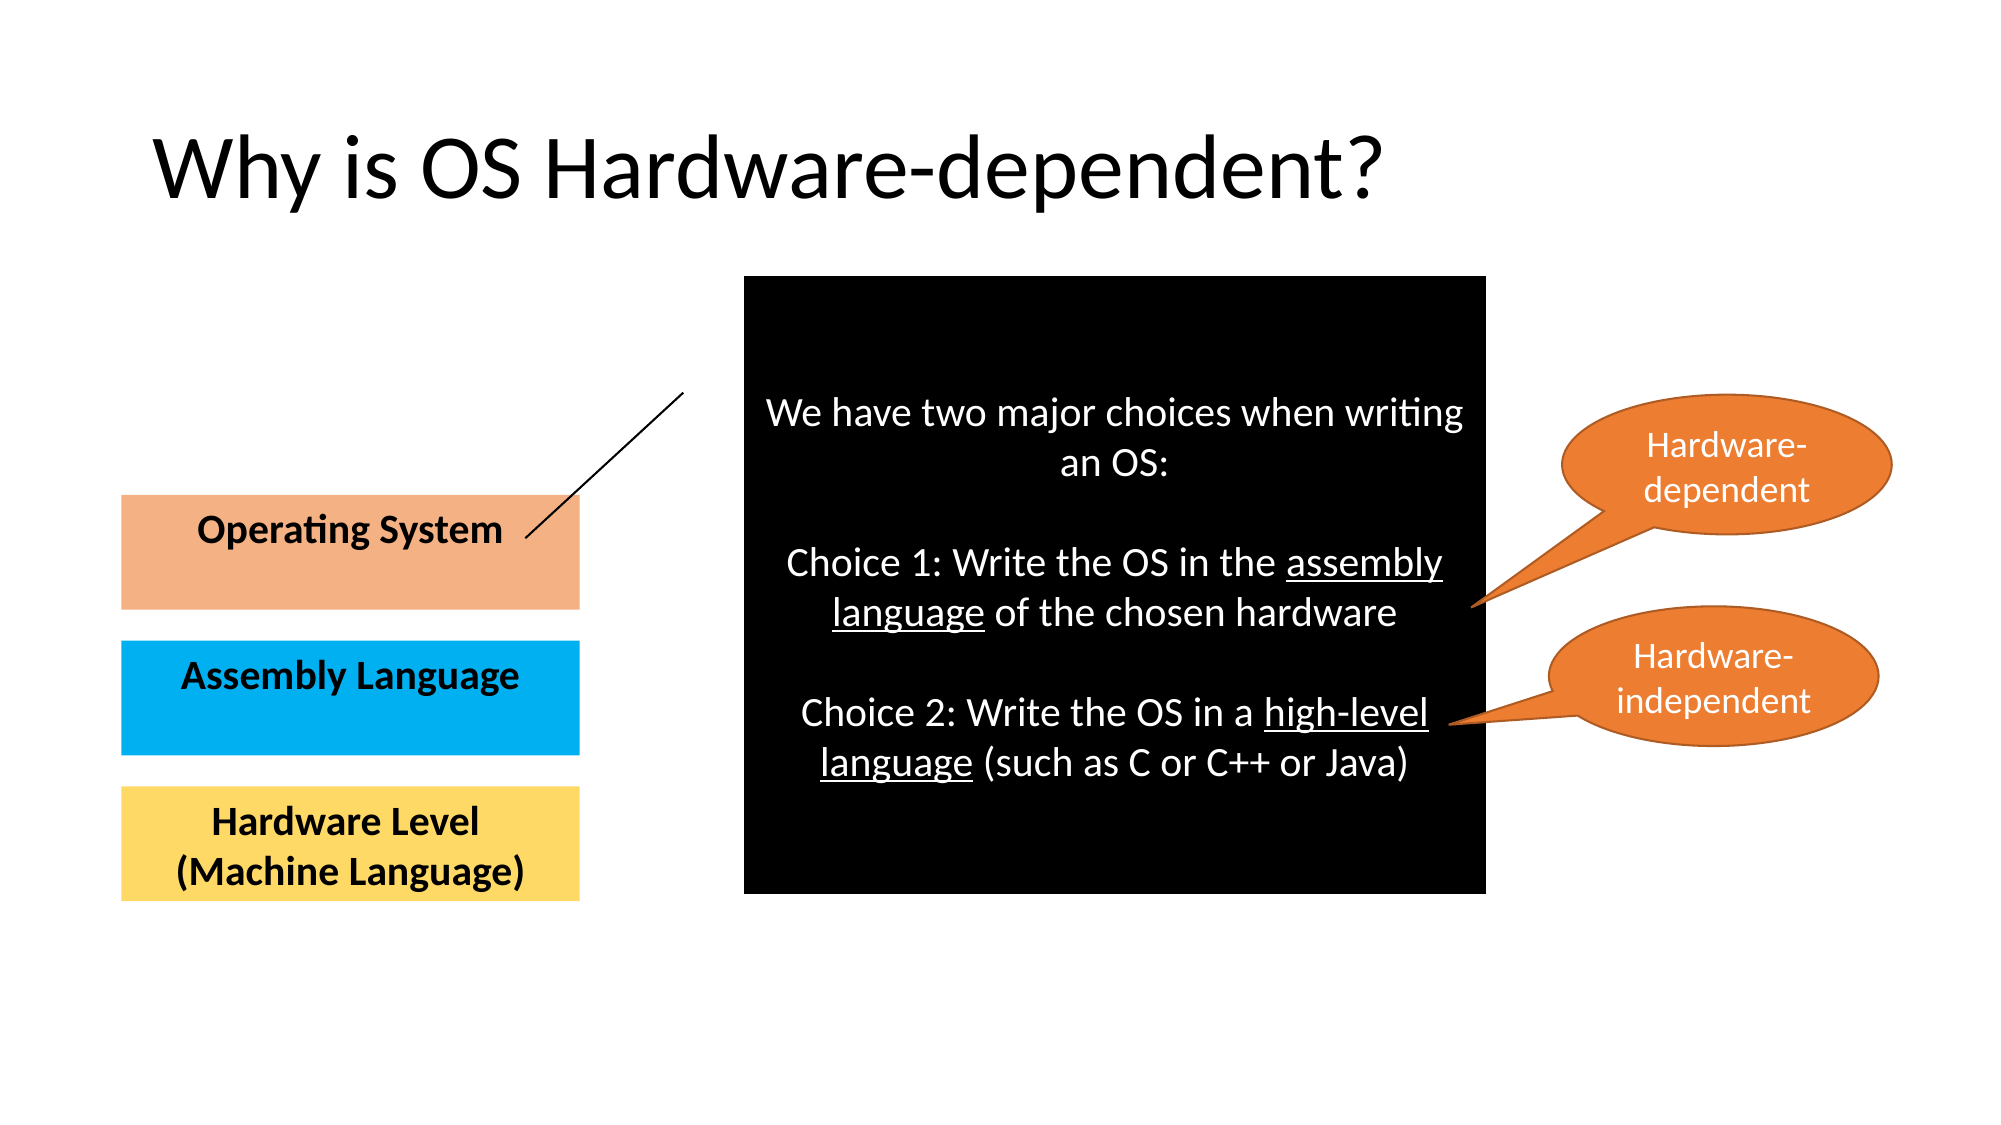

# Why is OS Hardware-dependent?
We have two major choices when writing an OS:

Choice 1: Write the OS in the assembly language of the chosen hardware

Choice 2: Write the OS in a high-level language (such as C or C++ or Java)

Hardware-dependent
Operating System

Hardware-independent
Assembly Language

Hardware Level
(Machine Language)